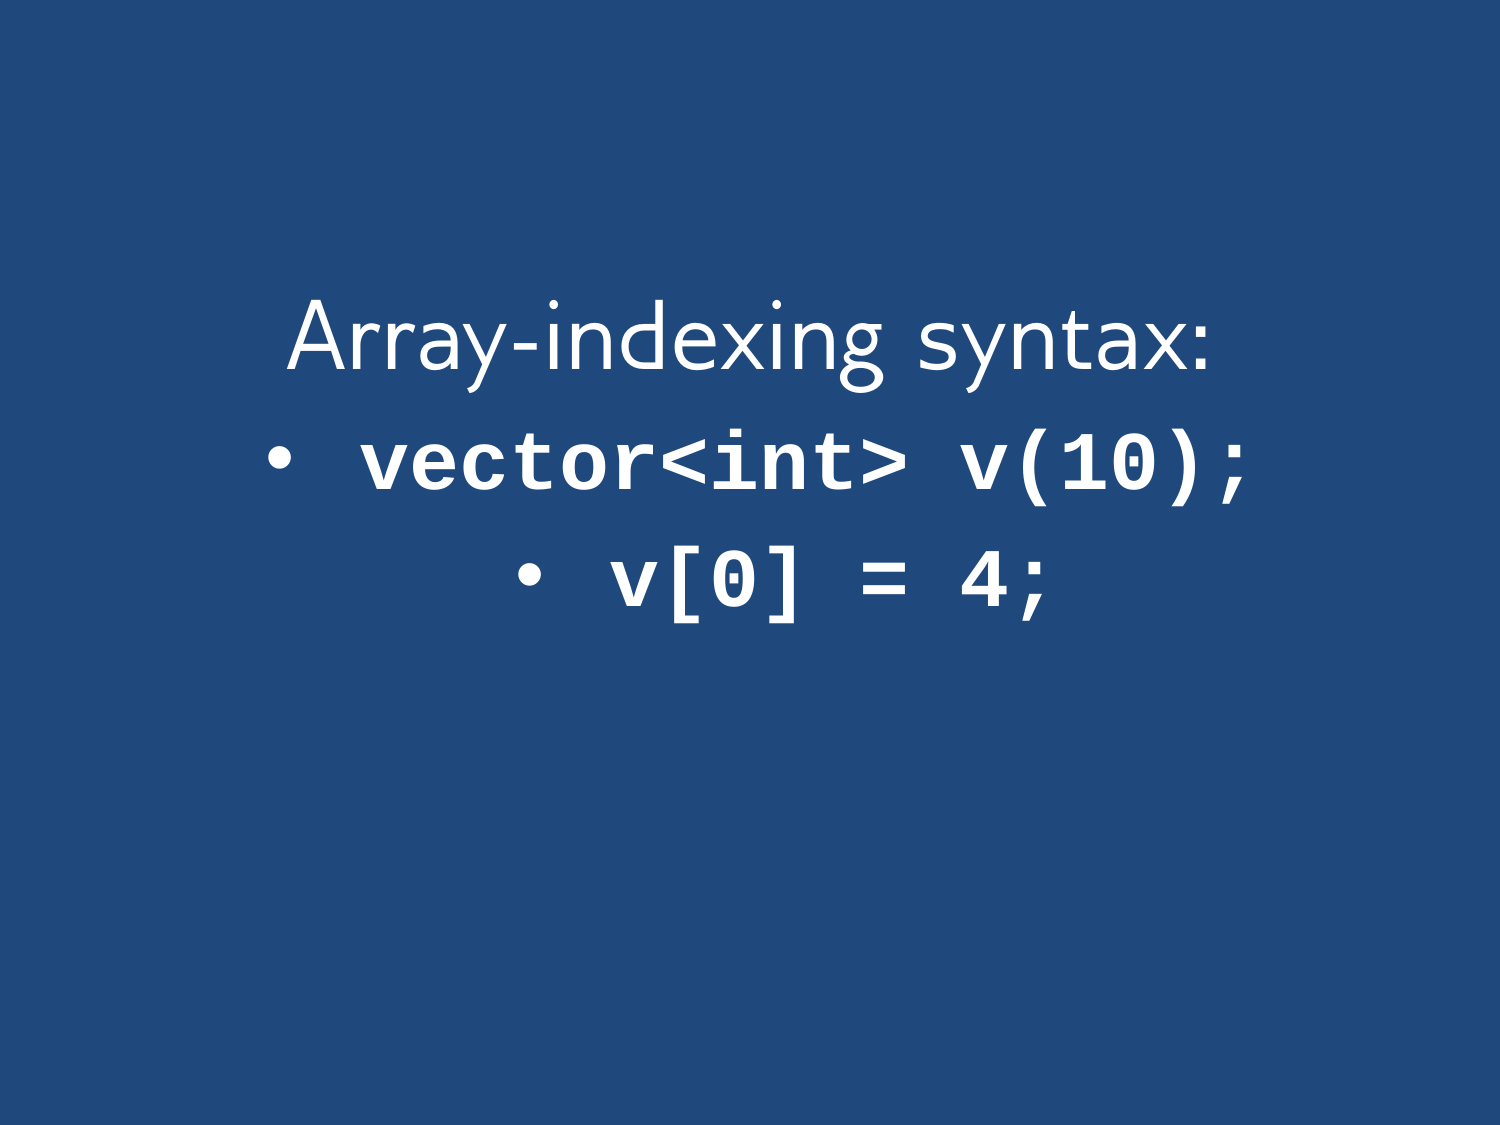

#
Array-indexing syntax:
vector<int> v(10);
v[0] = 4;